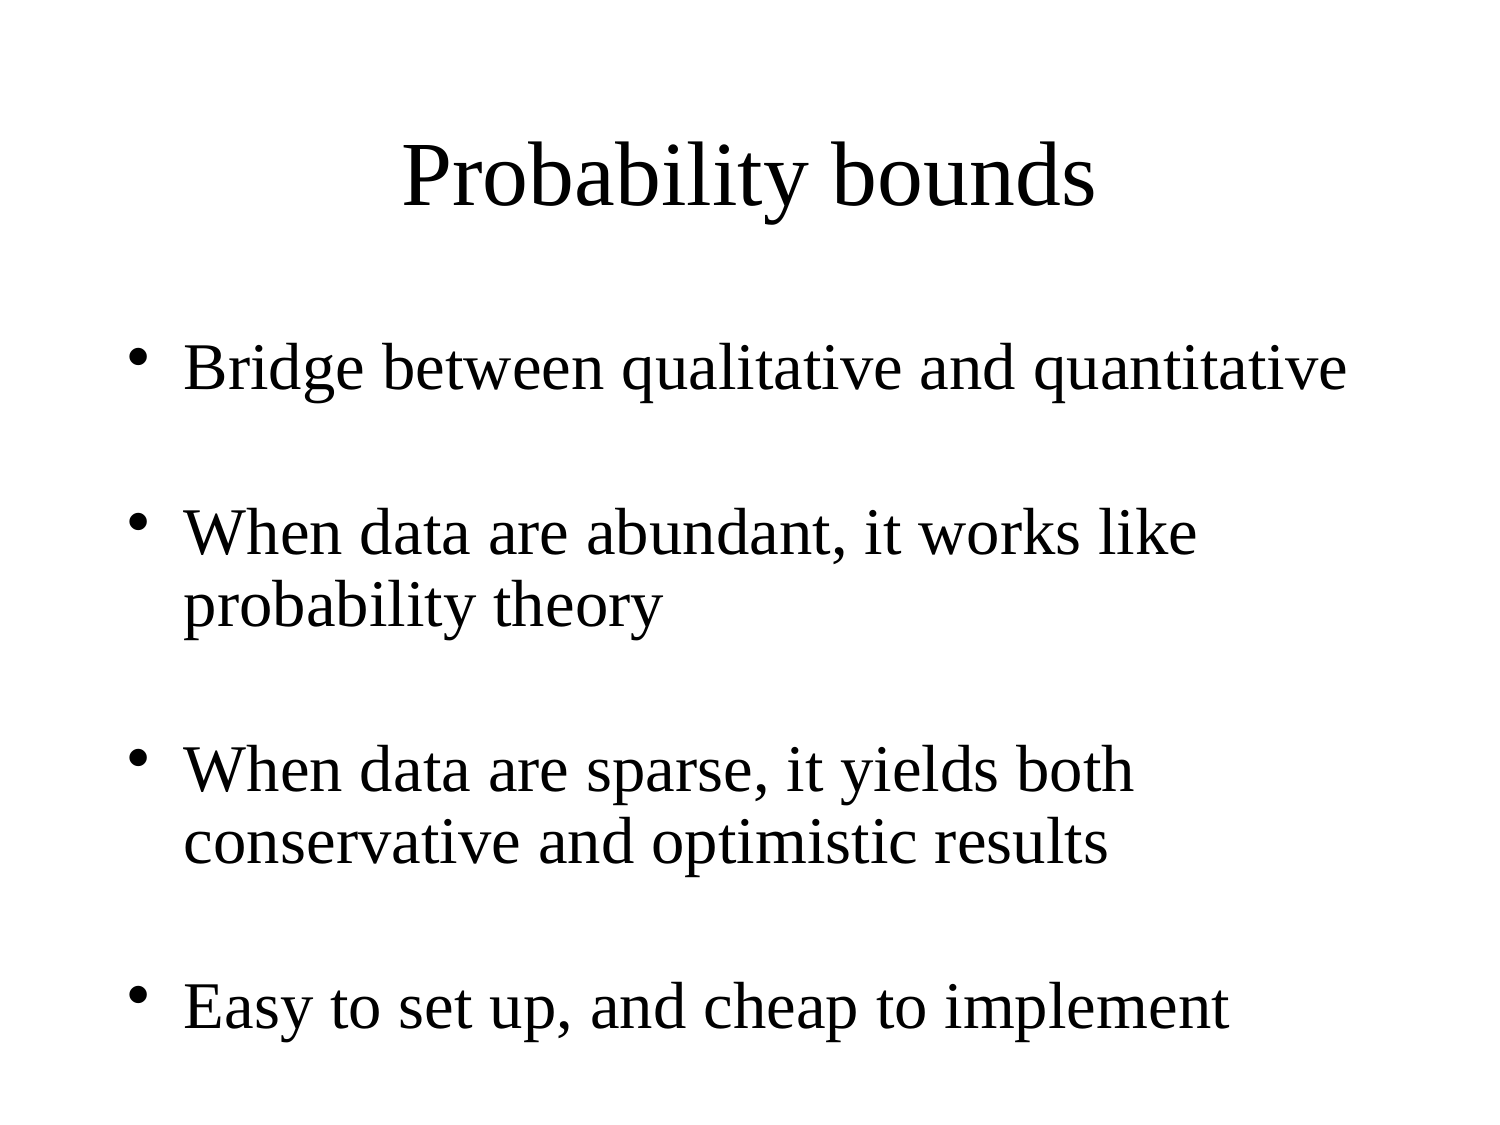

# Probability bounds
Bridge between qualitative and quantitative

When data are abundant, it works like probability theory

When data are sparse, it yields both conservative and optimistic results

Easy to set up, and cheap to implement